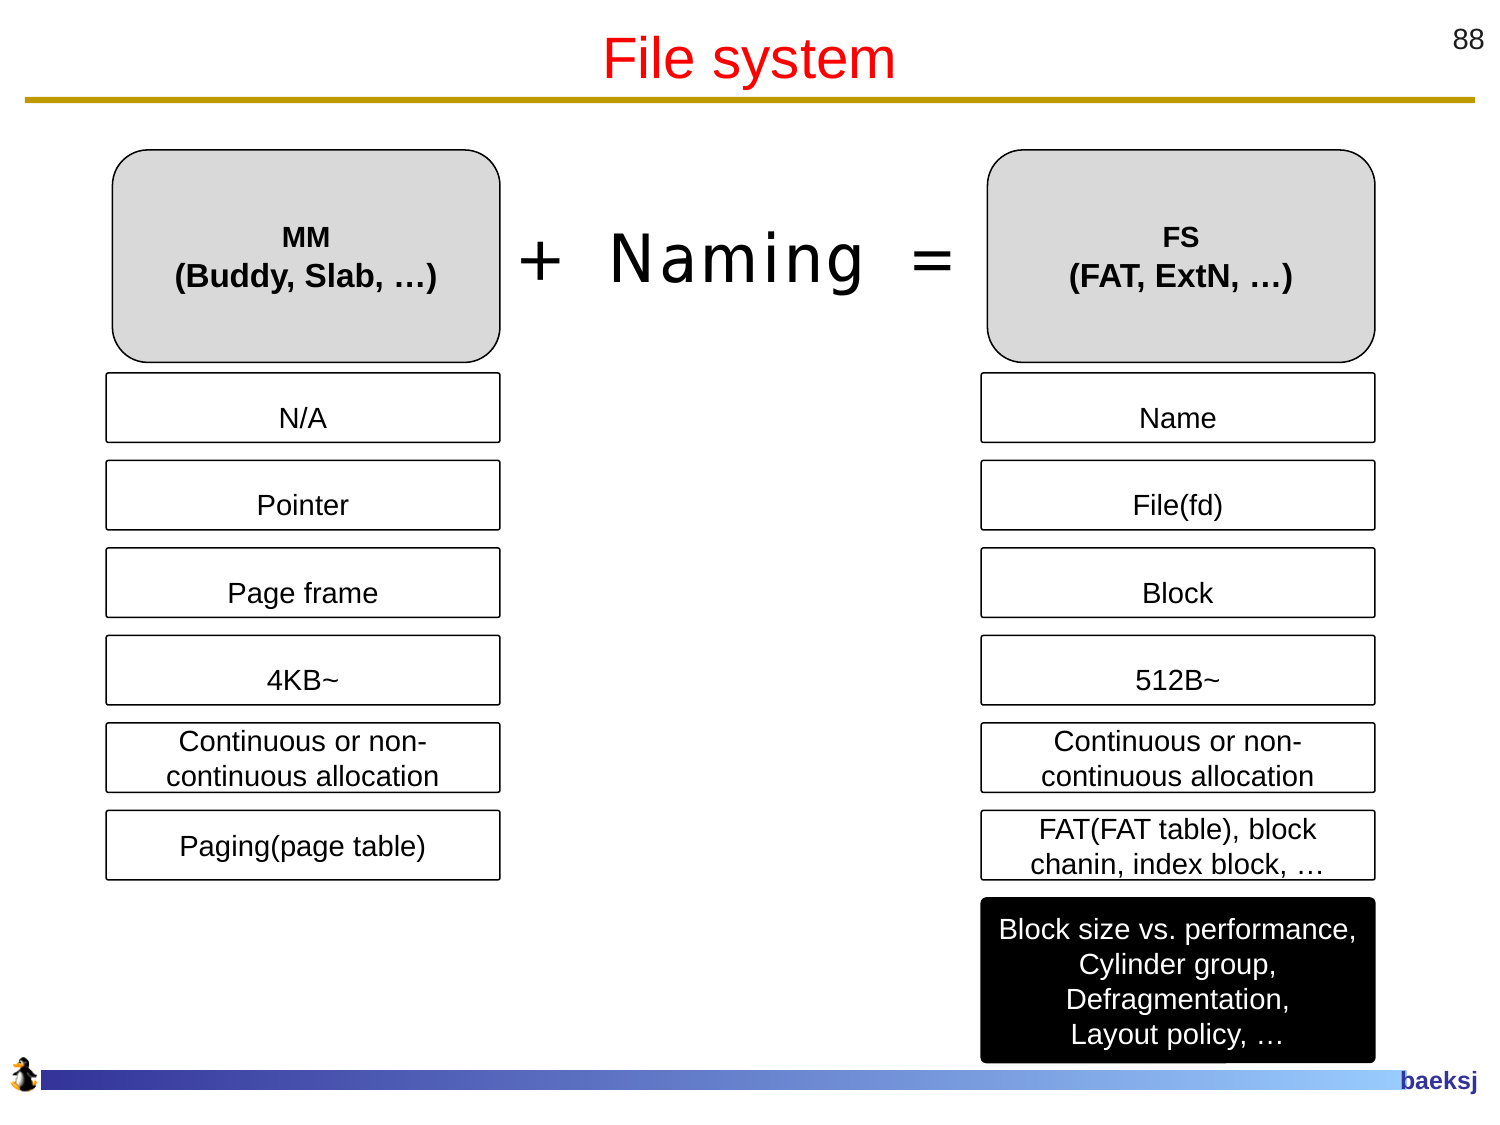

# File system
88
MM
(Buddy, Slab, …)
FS
(FAT, ExtN, …)
+  Naming  =
N/A
Name
Pointer
File(fd)
Page frame
Block
4KB~
512B~
Continuous or non-continuous allocation
Continuous or non-continuous allocation
Paging(page table)
FAT(FAT table), block chanin, index block, …
Block size vs. performance,
Cylinder group,
Defragmentation,
Layout policy, …